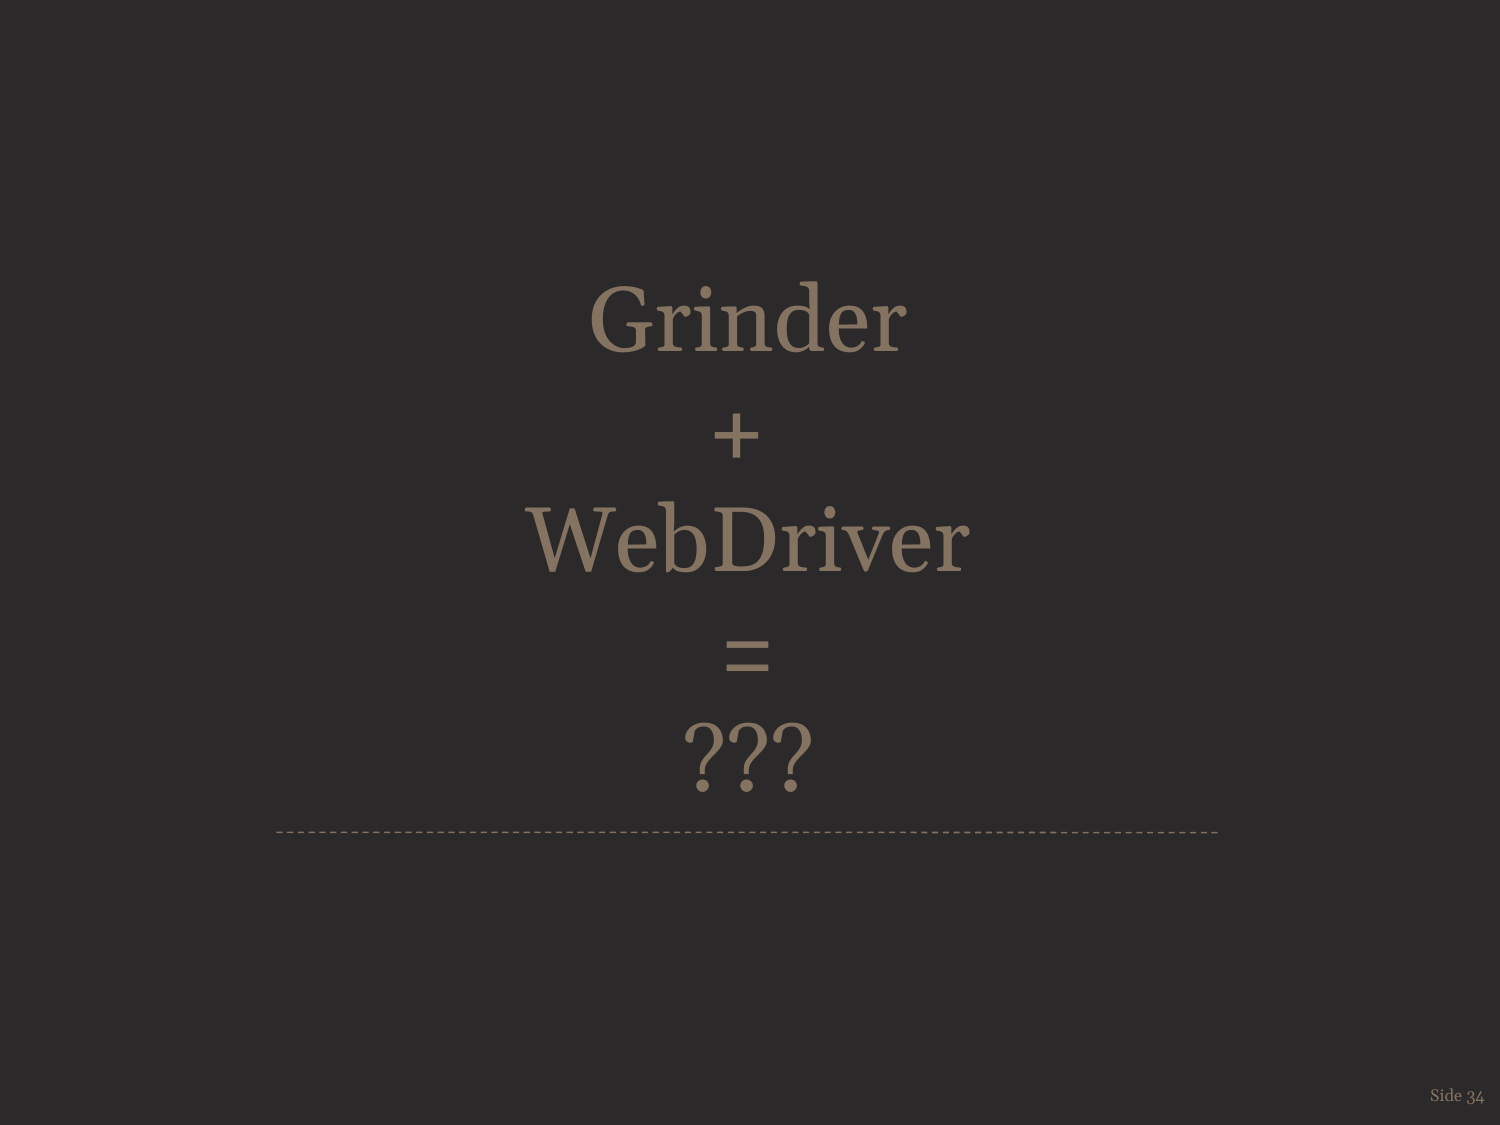

# Grinder + WebDriver = ???
Side 34